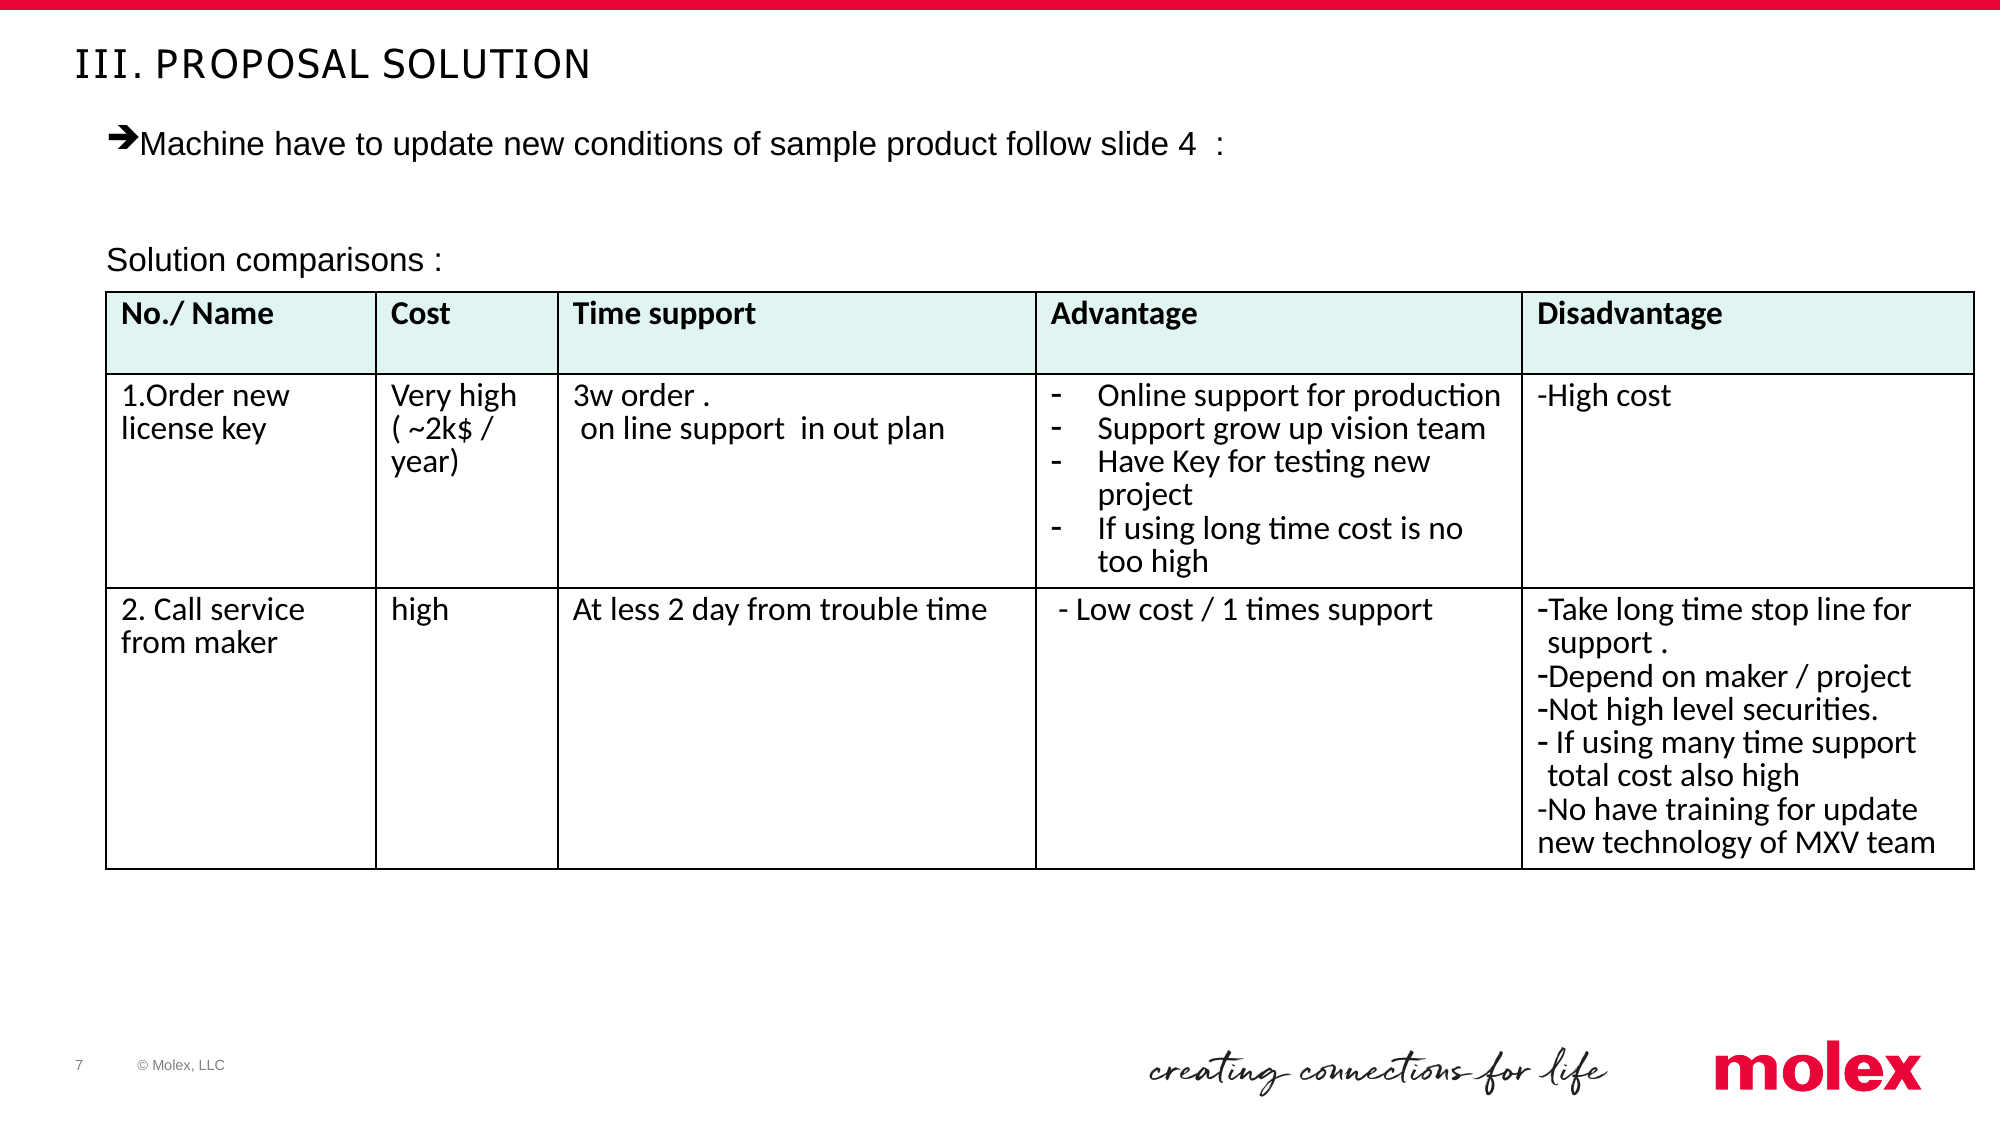

# III. Proposal solution
Machine have to update new conditions of sample product follow slide 4  :

Solution comparisons :
| No./ Name | Cost | Time support | Advantage | Disadvantage |
| --- | --- | --- | --- | --- |
| 1.Order new license key | Very high ( ~2k$ / year) | 3w order . on line support in out plan | Online support for production Support grow up vision team Have Key for testing new project If using long time cost is no too high | -High cost |
| 2. Call service from maker | high | At less 2 day from trouble time | - Low cost / 1 times support | Take long time stop line for support . Depend on maker / project Not high level securities. If using many time support total cost also high -No have training for update new technology of MXV team |
7